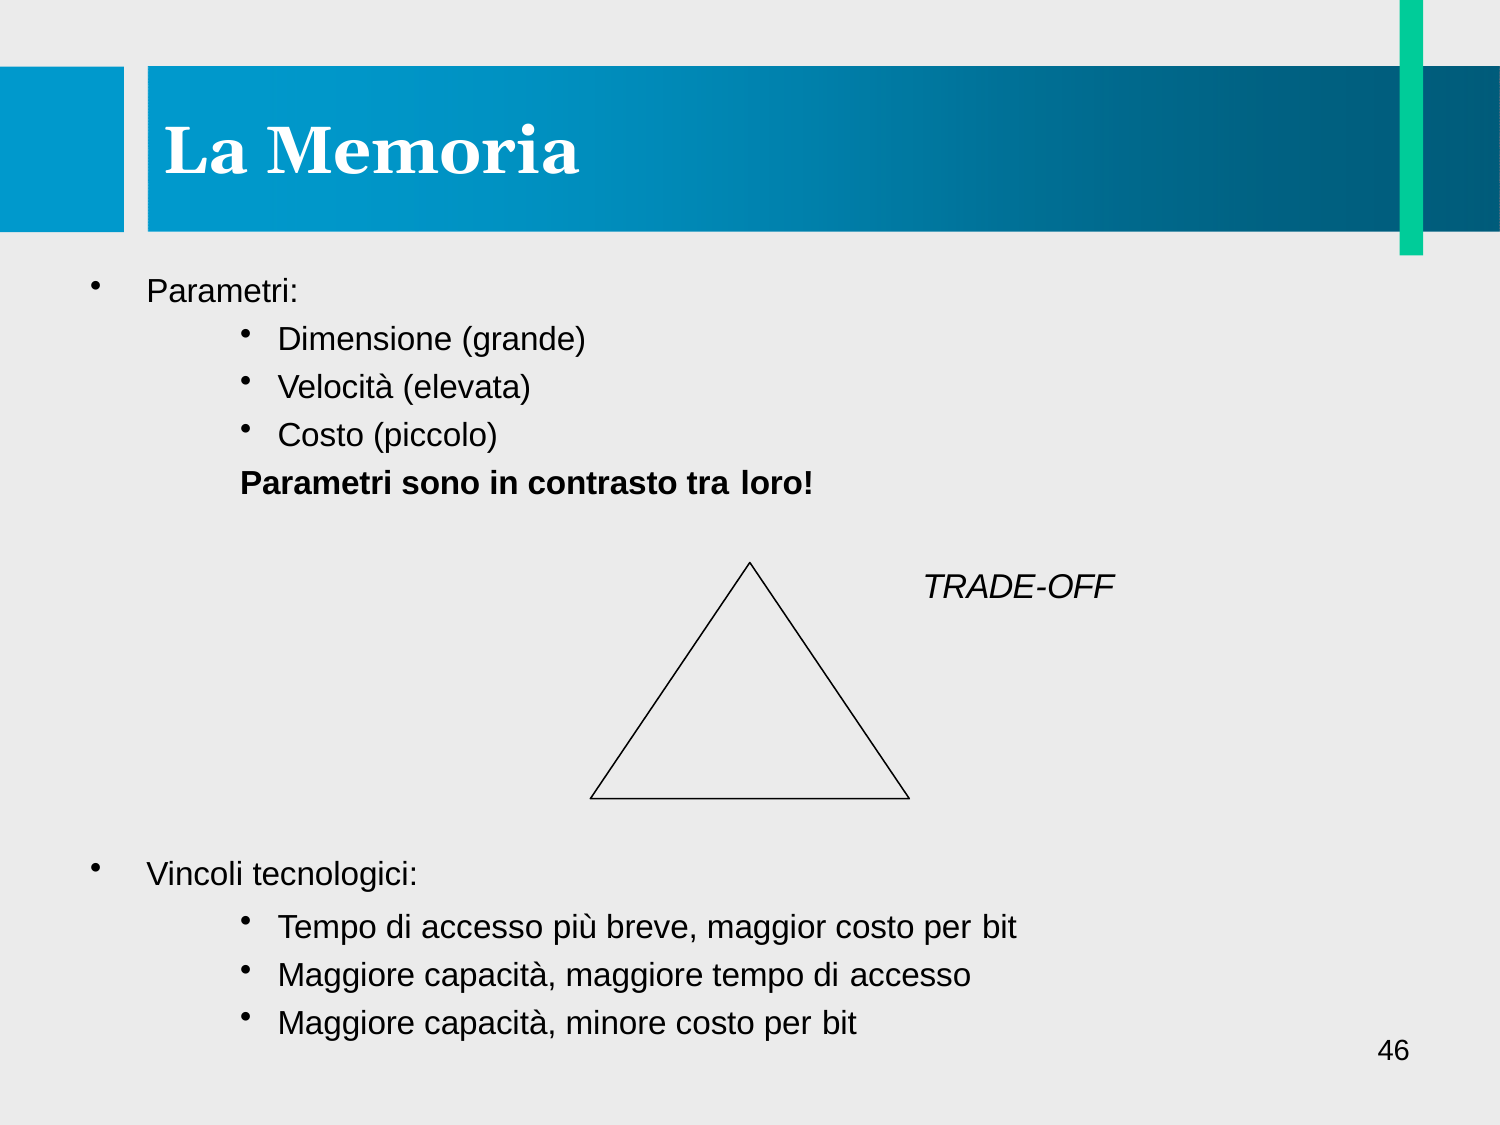

# La Memoria

Parametri:
Dimensione (grande)
Velocità (elevata)
Costo (piccolo)
Parametri sono in contrasto tra loro!

TRADE-OFF

Vincoli tecnologici:
Tempo di accesso più breve, maggior costo per bit
Maggiore capacità, maggiore tempo di accesso
Maggiore capacità, minore costo per bit
46